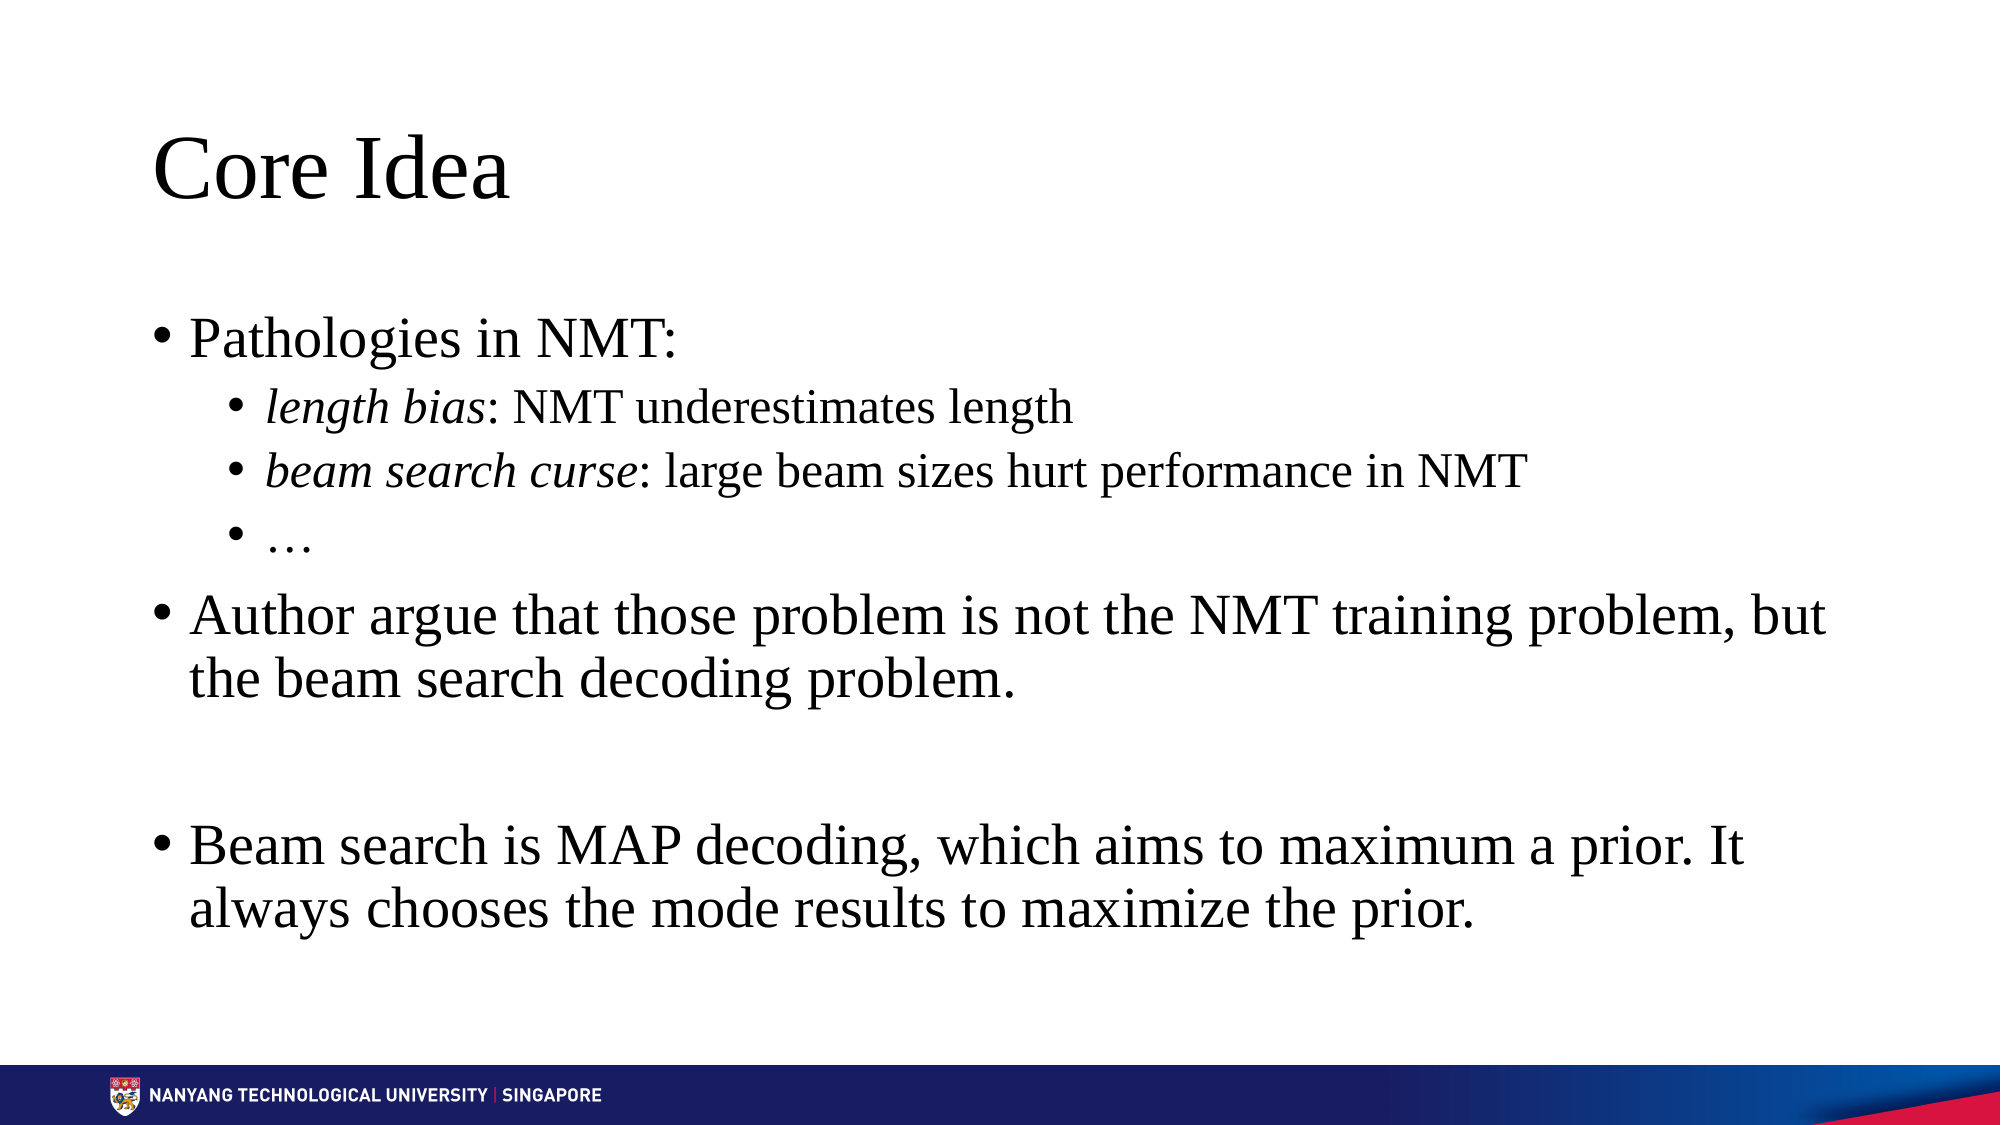

# Core Idea
Pathologies in NMT:
length bias: NMT underestimates length
beam search curse: large beam sizes hurt performance in NMT
…
Author argue that those problem is not the NMT training problem, but the beam search decoding problem.

Beam search is MAP decoding, which aims to maximum a prior. It always chooses the mode results to maximize the prior.